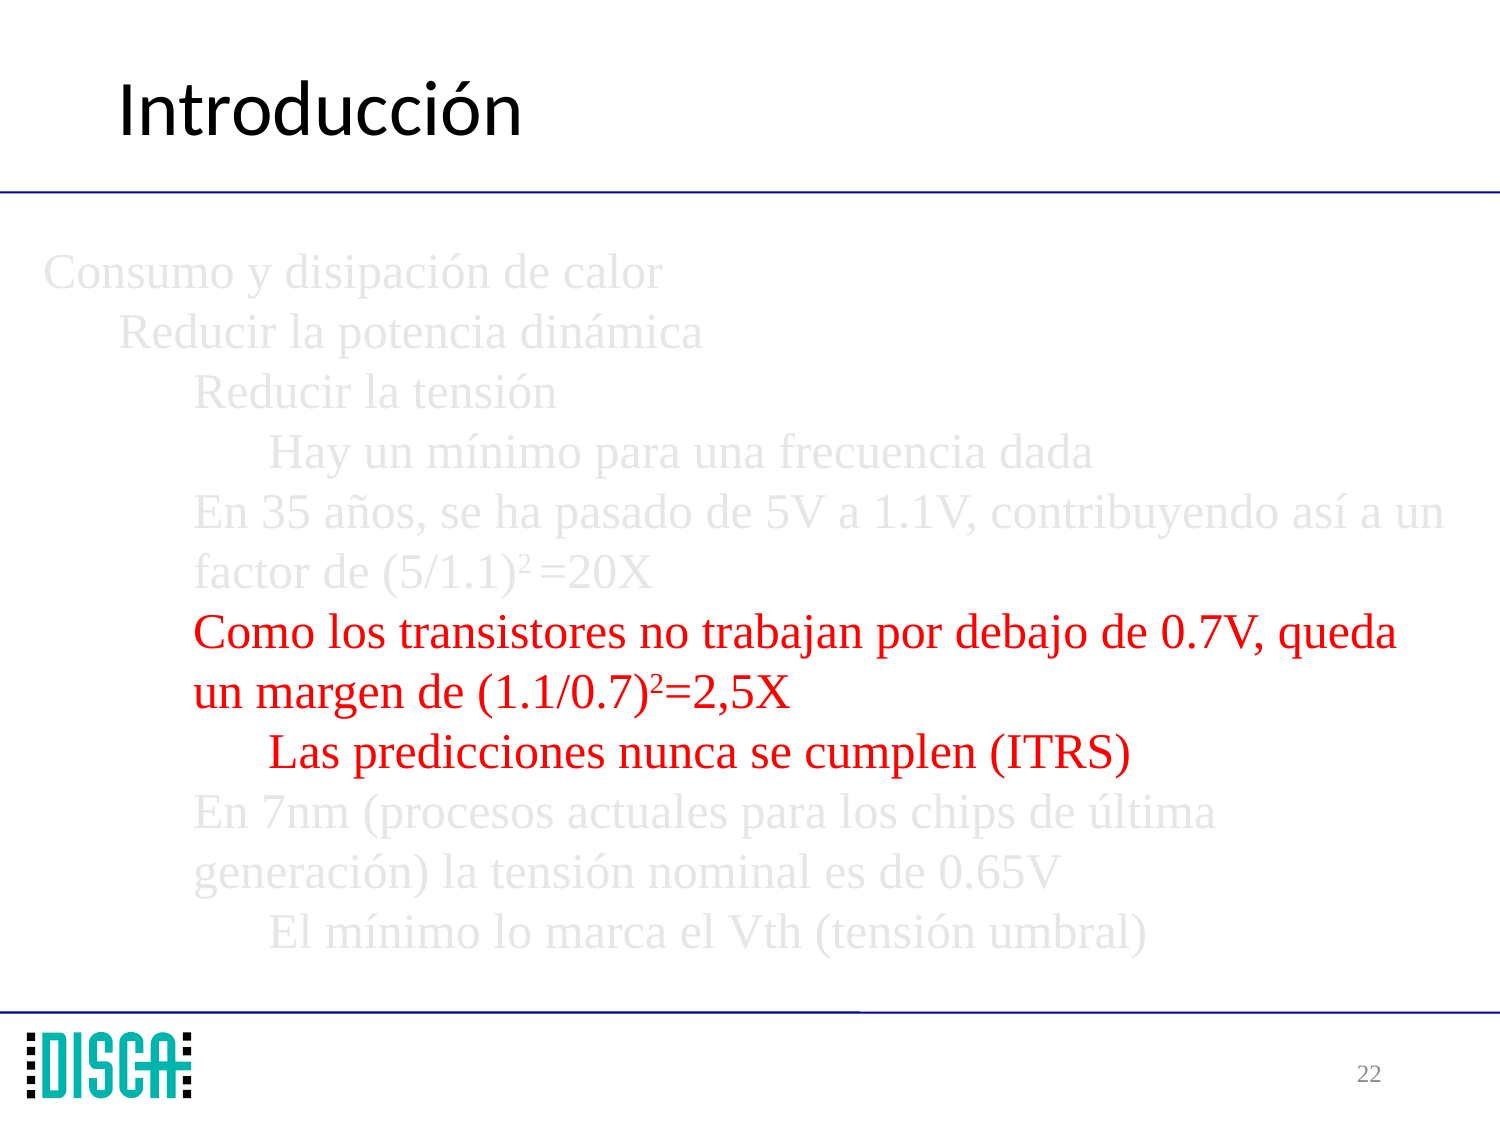

# Introducción
Consumo y disipación de calor
Reducir la potencia dinámica
Reducir la tensión
Hay un mínimo para una frecuencia dada
En 35 años, se ha pasado de 5V a 1.1V, contribuyendo así a un factor de (5/1.1)2 =20X
Como los transistores no trabajan por debajo de 0.7V, queda un margen de (1.1/0.7)2=2,5X
Las predicciones nunca se cumplen (ITRS)
En 7nm (procesos actuales para los chips de última generación) la tensión nominal es de 0.65V
El mínimo lo marca el Vth (tensión umbral)
22